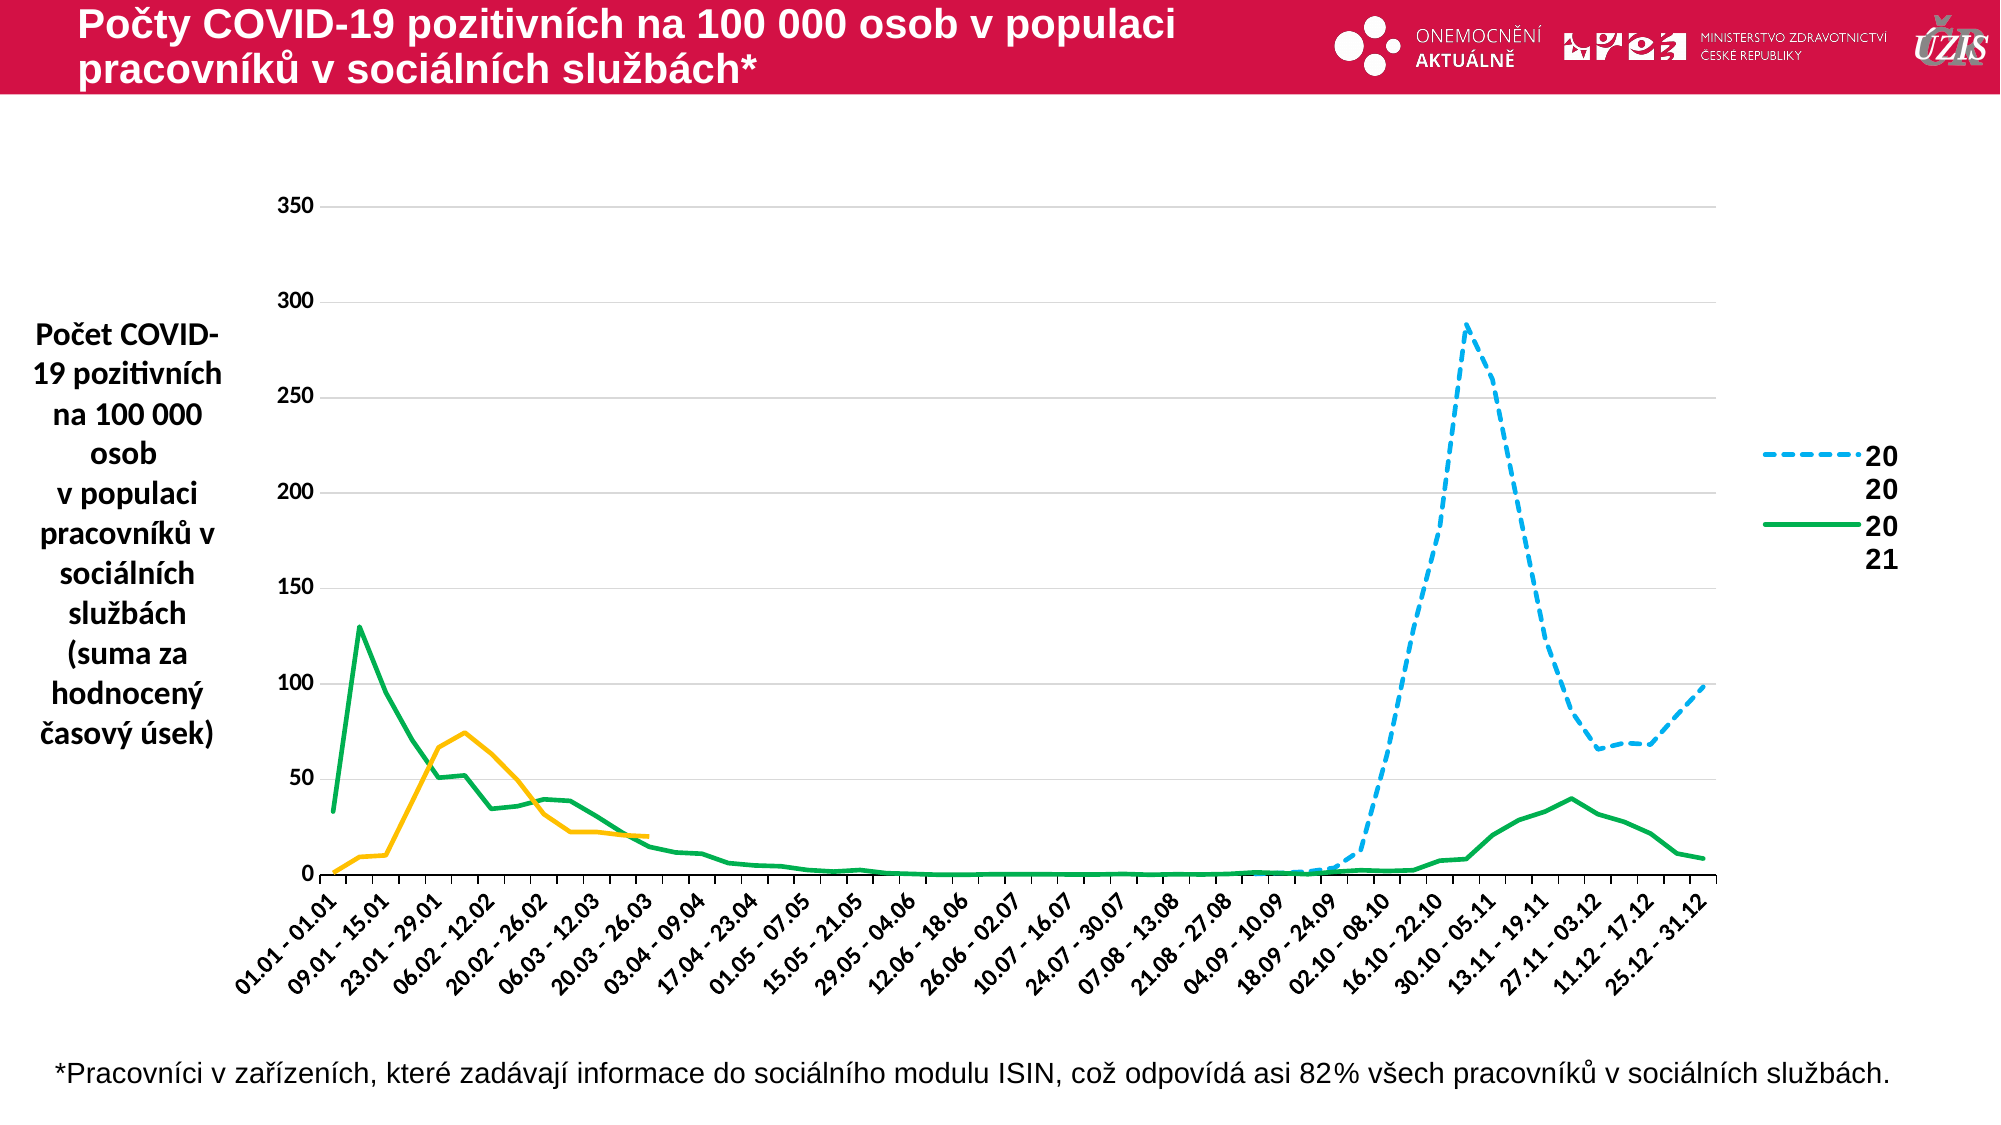

# Počty COVID-19 pozitivních na 100 000 osob v populaci pracovníků v sociálních službách*

### Chart

| Category | 2020 | 2021 | 2022 |
|---|---|---|---|
| 01.01 - 01.01 | None | 33.1464781 | 0.9748964 |
| 02.01 - 08.01 | None | 130.0790362 | 9.3311514 |
| 09.01 - 15.01 | None | 95.5398488 | 10.1667769 |
| 16.01 - 22.01 | None | 70.6103547 | 38.2995021 |
| 23.01 - 29.01 | None | 50.8338846 | 66.7107691 |
| 30.01 - 05.02 | None | 52.0873228 | 74.5099404 |
| 06.02 - 12.02 | None | 34.5391873 | 63.507538 |
| 13.02 - 19.02 | None | 35.9318965 | 49.5804463 |
| 20.02 - 26.02 | None | 39.5529403 | 31.753769 |
| 27.02 - 05.03 | None | 38.7173148 | 22.4226175 |
| 06.03 - 12.03 | None | 30.6396016 | 22.4226175 |
| 13.03 - 19.03 | None | 21.8655339 | 20.7513665 |
| 20.03 - 26.03 | None | 14.6234462 | 20.055012 |
| 27.03 - 02.04 | None | 11.698757 | None |
| 03.04 - 09.04 | None | 11.0024024 | None |
| 10.04 - 16.04 | None | 6.1279203 | None |
| 17.04 - 23.04 | None | 4.874482 | None |
| 24.04 - 30.04 | None | 4.4566693 | None |
| 01.05 - 07.05 | None | 2.5068765 | None |
| 08.05 - 14.05 | None | 1.671251 | None |
| 15.05 - 21.05 | None | 2.5068765 | None |
| 22.05 - 28.05 | None | 0.8356255 | None |
| 29.05 - 04.06 | None | 0.4178127 | None |
| 05.06 - 11.06 | None | 0.0 | None |
| 12.06 - 18.06 | None | 0.0 | None |
| 19.06 - 25.06 | None | 0.2785418 | None |
| 26.06 - 02.07 | None | 0.2785418 | None |
| 03.07 - 09.07 | None | 0.2785418 | None |
| 10.07 - 16.07 | None | 0.1392709 | None |
| 17.07 - 23.07 | None | 0.1392709 | None |
| 24.07 - 30.07 | None | 0.4178127 | None |
| 31.07 - 06.08 | None | 0.0 | None |
| 07.08 - 13.08 | None | 0.2785418 | None |
| 14.08 - 20.08 | None | 0.1392709 | None |
| 21.08 - 27.08 | None | 0.4178127 | None |
| 28.08 - 03.09 | 0.4178127 | 1.2534382 | None |
| 04.09 - 10.09 | 0.9748964 | 0.8356255 | None |
| 11.09 - 17.09 | 1.671251 | 0.2785418 | None |
| 18.09 - 24.09 | 3.6210438 | 1.53198 | None |
| 25.09 - 01.10 | 12.9521952 | 2.3676055 | None |
| 02.10 - 08.10 | 63.0897252 | 1.9497928 | None |
| 09.10 - 15.10 | 128.8255979 | 2.3676055 | None |
| 16.10 - 22.10 | 182.0270881 | 7.3813585 | None |
| 23.10 - 29.10 | 288.7086104 | 8.216984 | None |
| 30.10 - 05.11 | 259.6009888 | 20.7513665 | None |
| 06.11 - 12.11 | 191.4975105 | 28.6898088 | None |
| 13.11 - 19.11 | 123.8118449 | 33.1464781 | None |
| 20.11 - 26.11 | 85.6516138 | 39.9707531 | None |
| 27.11 - 03.12 | 65.7358727 | 31.753769 | None |
| 04.12 - 10.12 | 69.0783747 | 27.7149124 | None |
| 11.12 - 17.12 | 68.2427492 | 21.586992 | None |
| 18.12 - 24.12 | 83.7018209 | 11.1416733 | None |
| 25.12 - 31.12 | 98.4645381 | 8.4955259 | None |
Počet COVID-19 pozitivních na 100 000 osob  v populaci pracovníků v sociálních službách (suma za hodnocený časový úsek)
*Pracovníci v zařízeních, které zadávají informace do sociálního modulu ISIN, což odpovídá asi 82% všech pracovníků v sociálních službách.